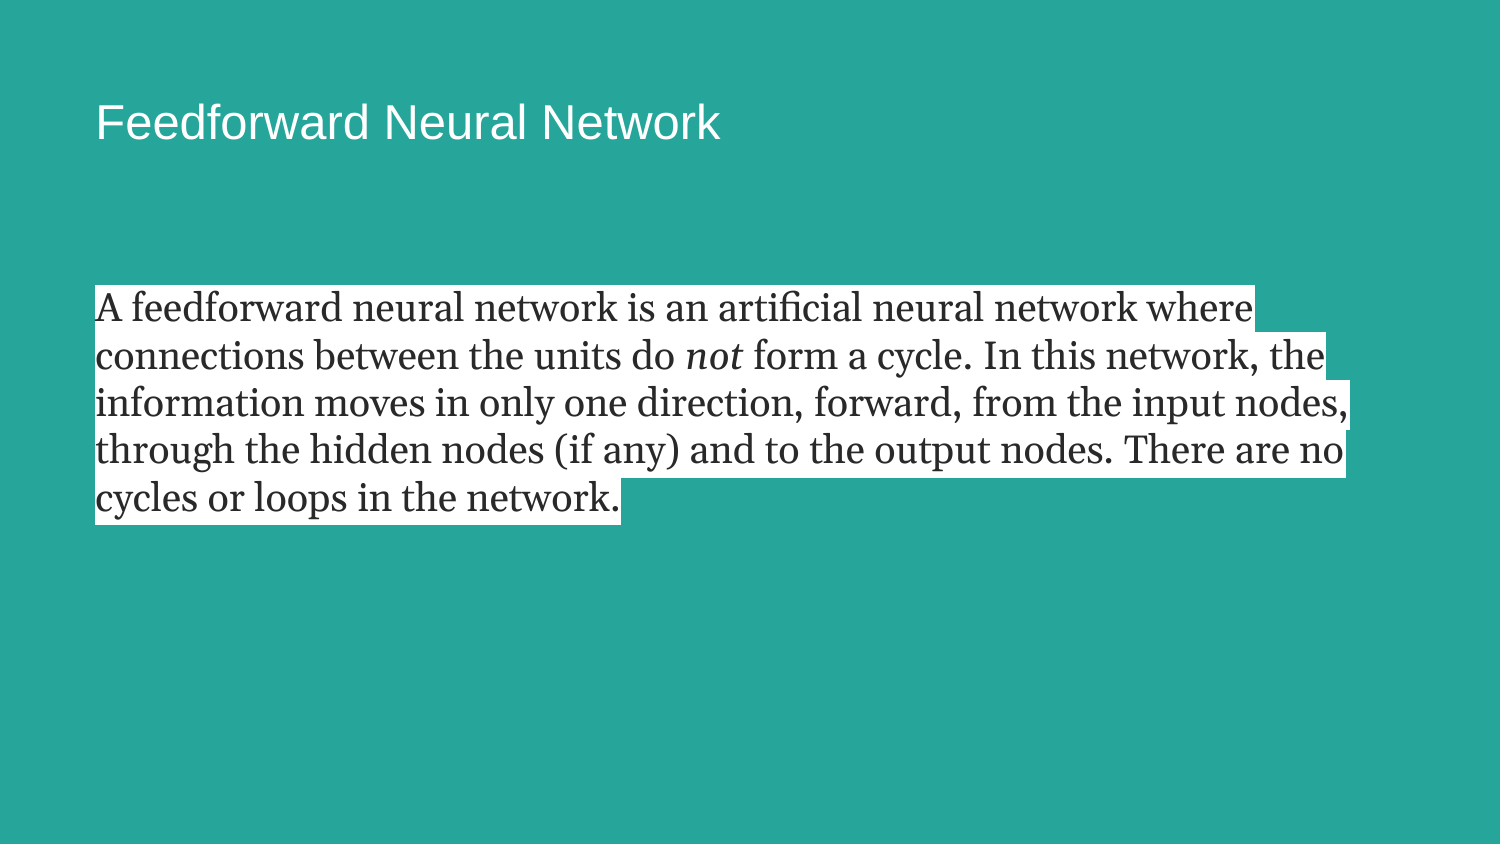

# Feedforward Neural Network

A feedforward neural network is an artificial neural network where connections between the units do not form a cycle. In this network, the information moves in only one direction, forward, from the input nodes, through the hidden nodes (if any) and to the output nodes. There are no cycles or loops in the network.